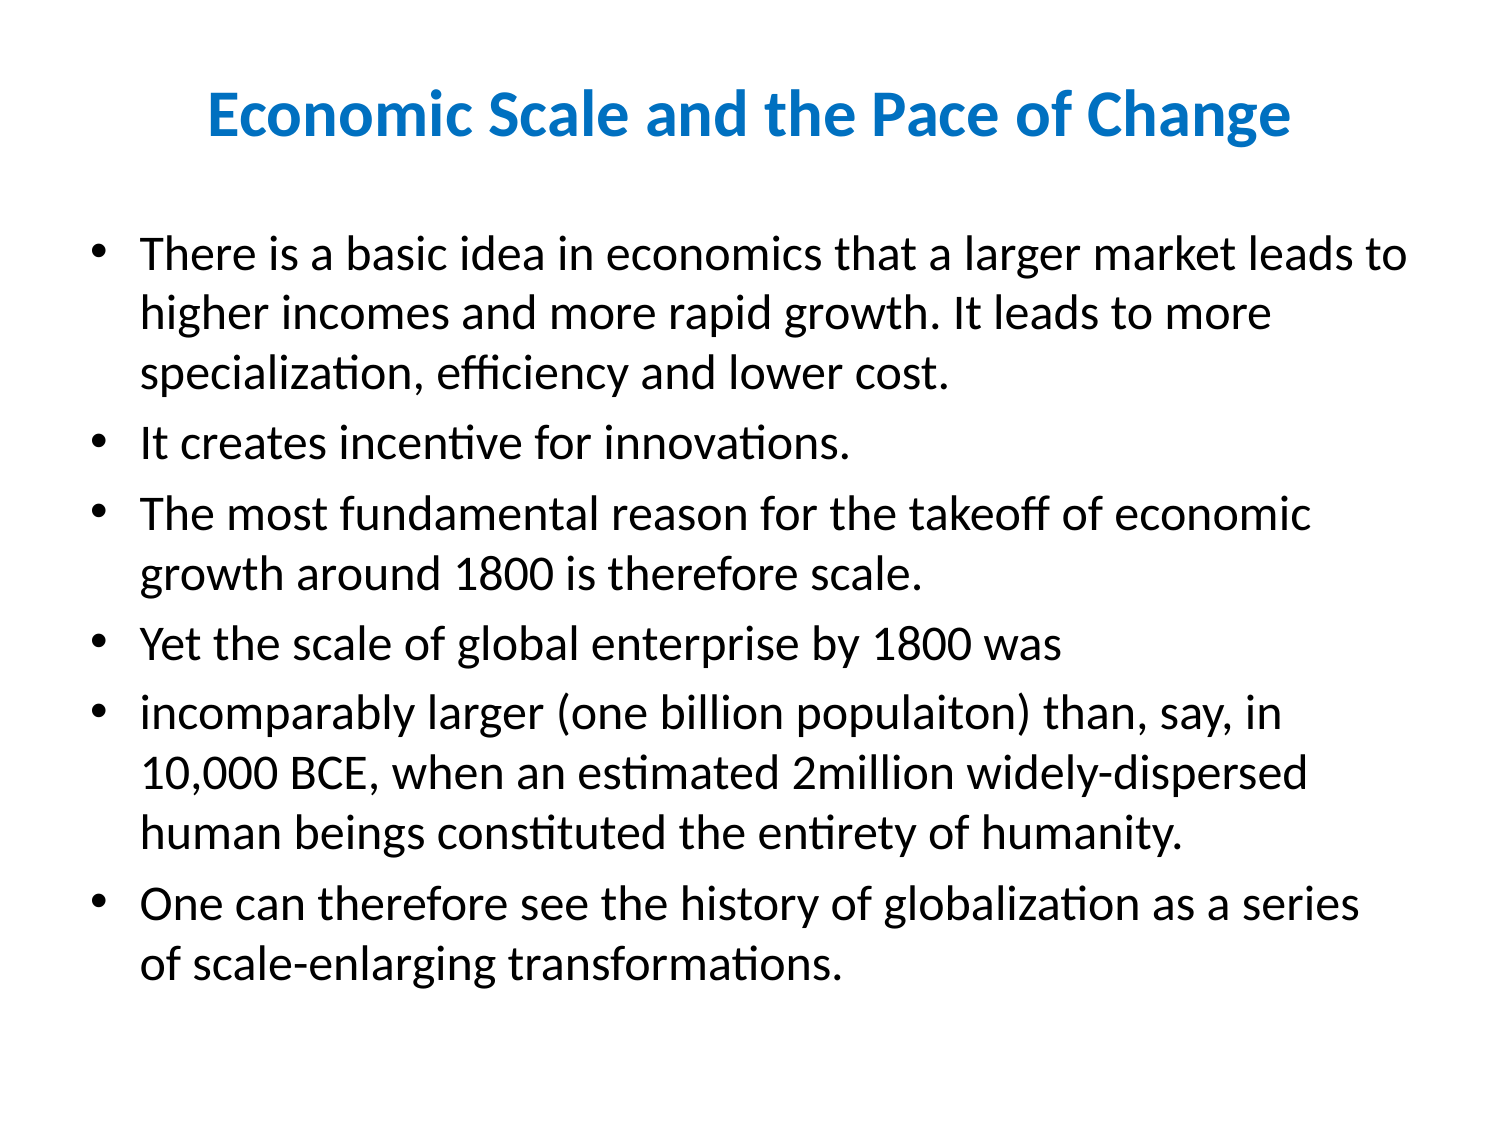

# Economic Scale and the Pace of Change
There is a basic idea in economics that a larger market leads to higher incomes and more rapid growth. It leads to more specialization, efficiency and lower cost.
It creates incentive for innovations.
The most fundamental reason for the takeoff of economic growth around 1800 is therefore scale.
Yet the scale of global enterprise by 1800 was
incomparably larger (one billion populaiton) than, say, in 10,000 BCE, when an estimated 2million widely-dispersed human beings constituted the entirety of humanity.
One can therefore see the history of globalization as a series of scale-enlarging transformations.